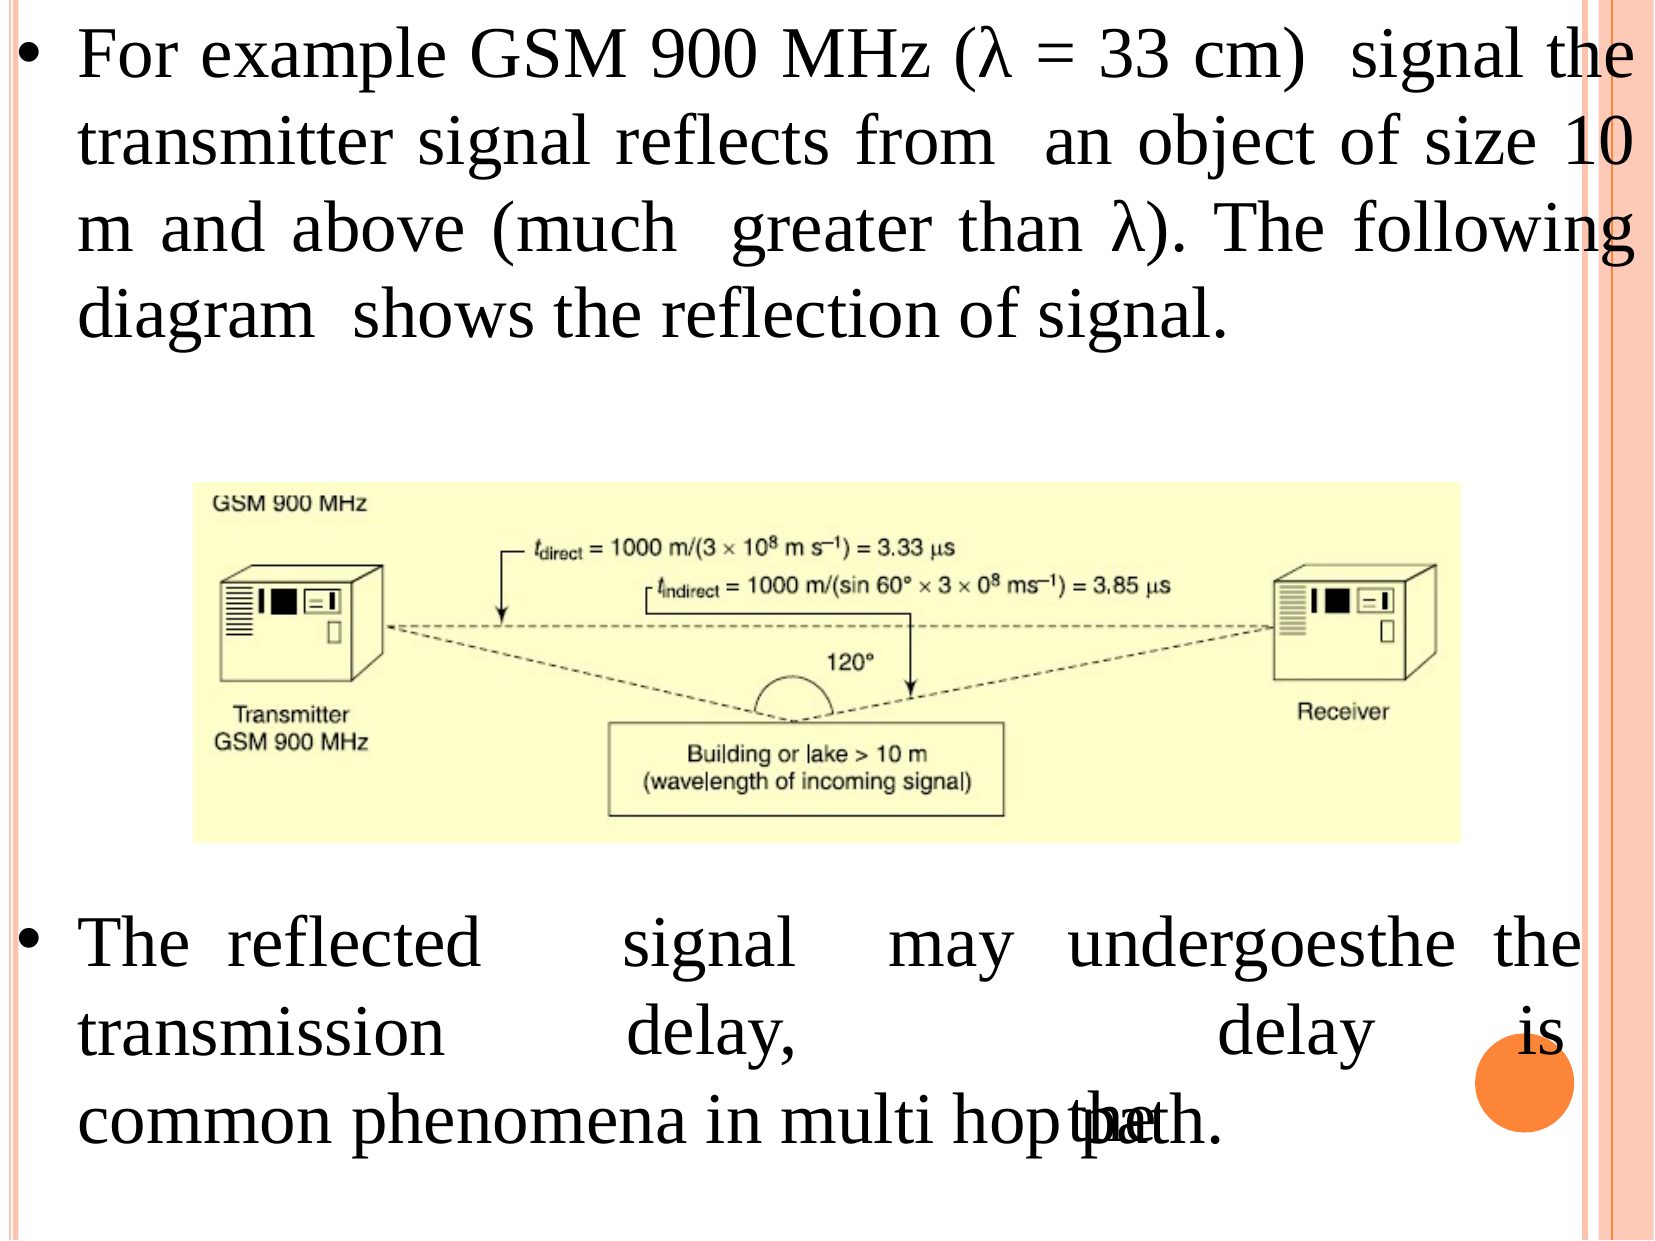

For example GSM 900 MHz (λ = 33 cm)  signal the transmitter signal reflects from  an object of size 10 m and above (much  greater than λ). The following diagram  shows the reflection of signal.

The	reflected
signal  delay,
may	undergoes	the  the		delay	is	the
transmission
common phenomena in multi hop path.